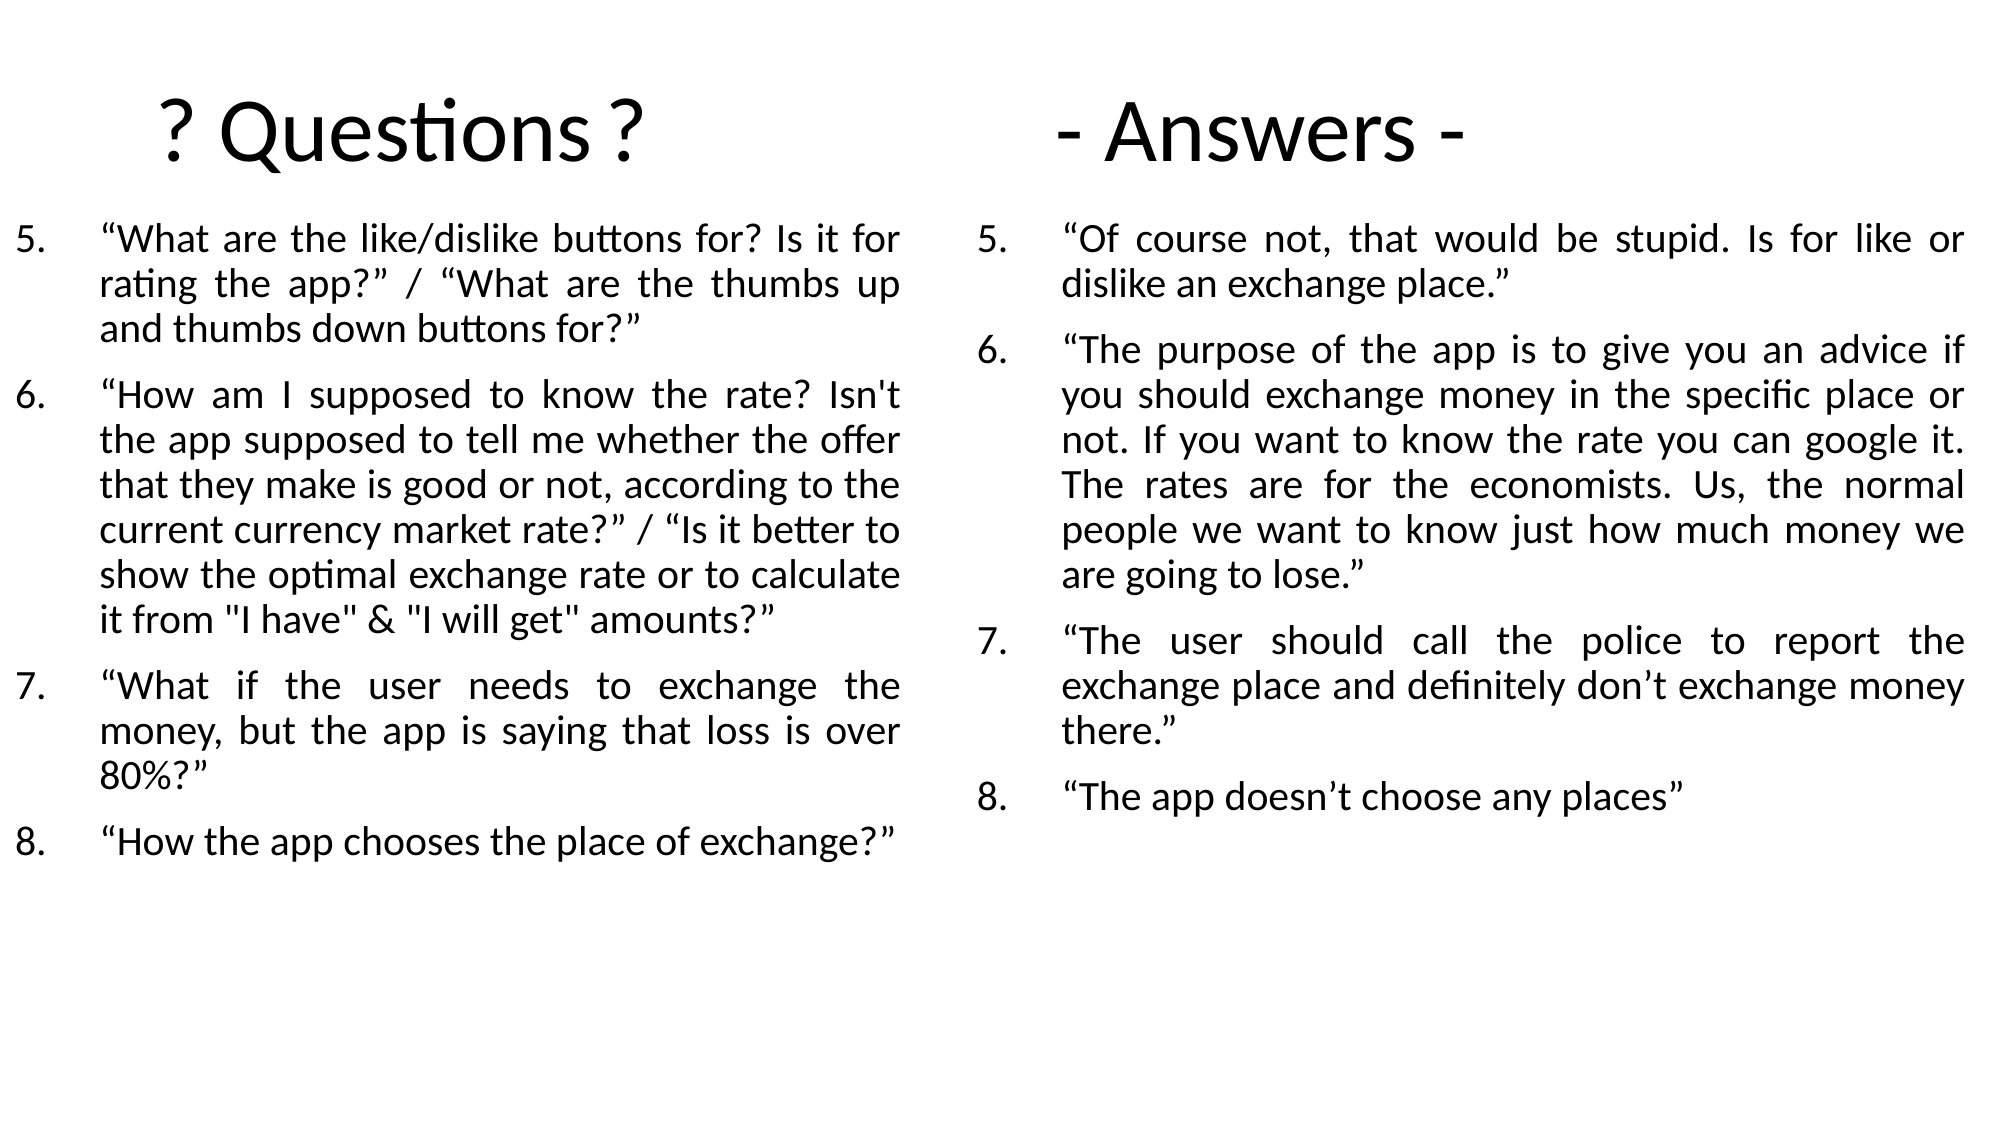

# ? Questions	?			- Answers -
“What are the like/dislike buttons for? Is it for rating the app?” / “What are the thumbs up and thumbs down buttons for?”
“How am I supposed to know the rate? Isn't the app supposed to tell me whether the offer that they make is good or not, according to the current currency market rate?” / “Is it better to show the optimal exchange rate or to calculate it from "I have" & "I will get" amounts?”
“What if the user needs to exchange the money, but the app is saying that loss is over 80%?”
“How the app chooses the place of exchange?”
“Of course not, that would be stupid. Is for like or dislike an exchange place.”
“The purpose of the app is to give you an advice if you should exchange money in the specific place or not. If you want to know the rate you can google it. The rates are for the economists. Us, the normal people we want to know just how much money we are going to lose.”
“The user should call the police to report the exchange place and definitely don’t exchange money there.”
“The app doesn’t choose any places”